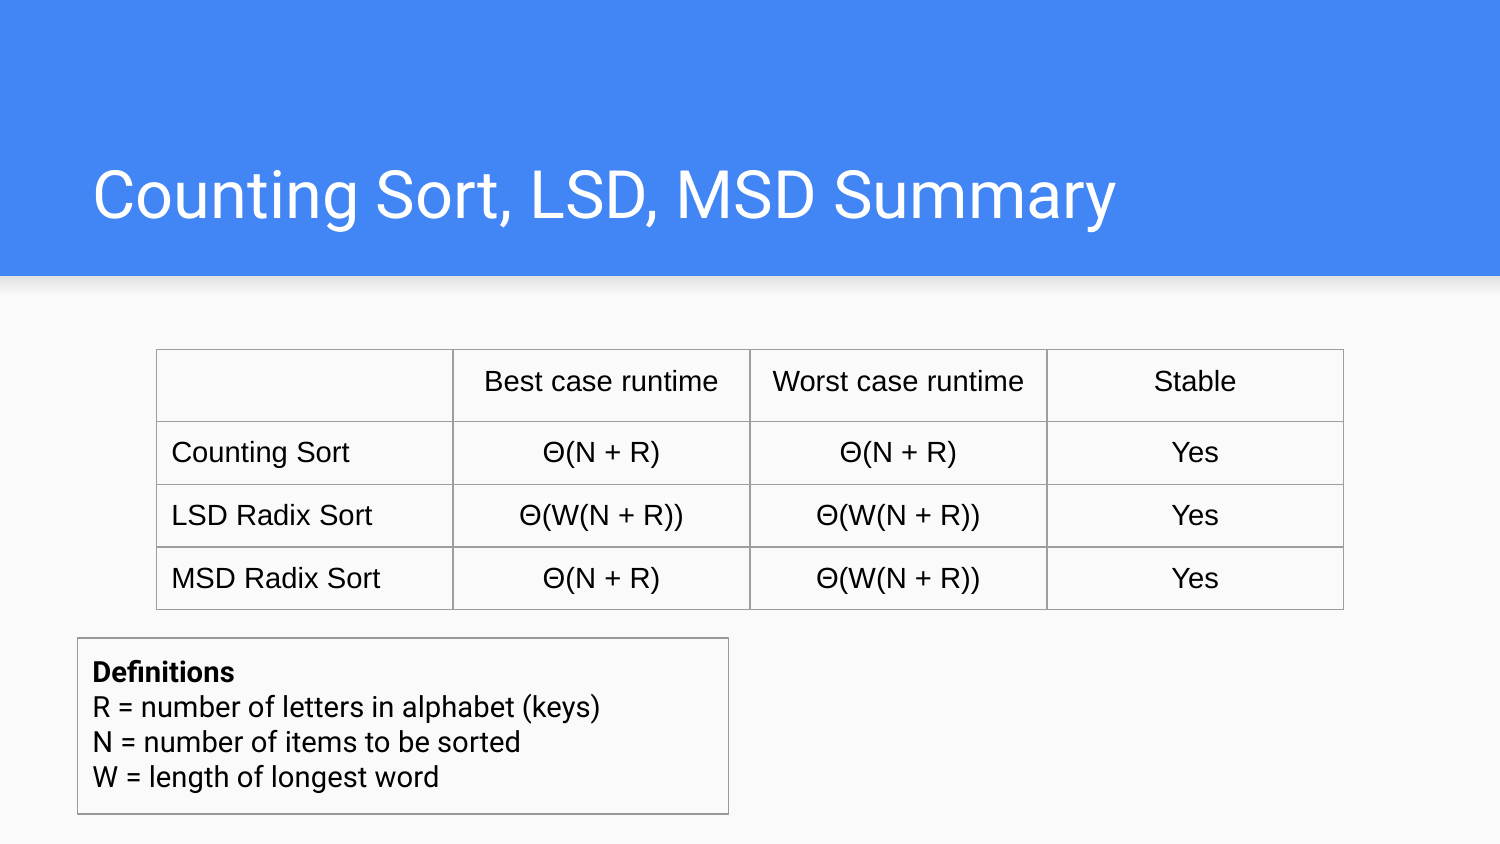

# Counting Sort, LSD, MSD Summary
|  | Best case runtime | Worst case runtime | Stable |
| --- | --- | --- | --- |
| Counting Sort | Θ(N + R) | Θ(N + R) | Yes |
| LSD Radix Sort | Θ(W(N + R)) | Θ(W(N + R)) | Yes |
| MSD Radix Sort | Θ(N + R) | Θ(W(N + R)) | Yes |
Definitions
R = number of letters in alphabet (keys)
N = number of items to be sorted
W = length of longest word